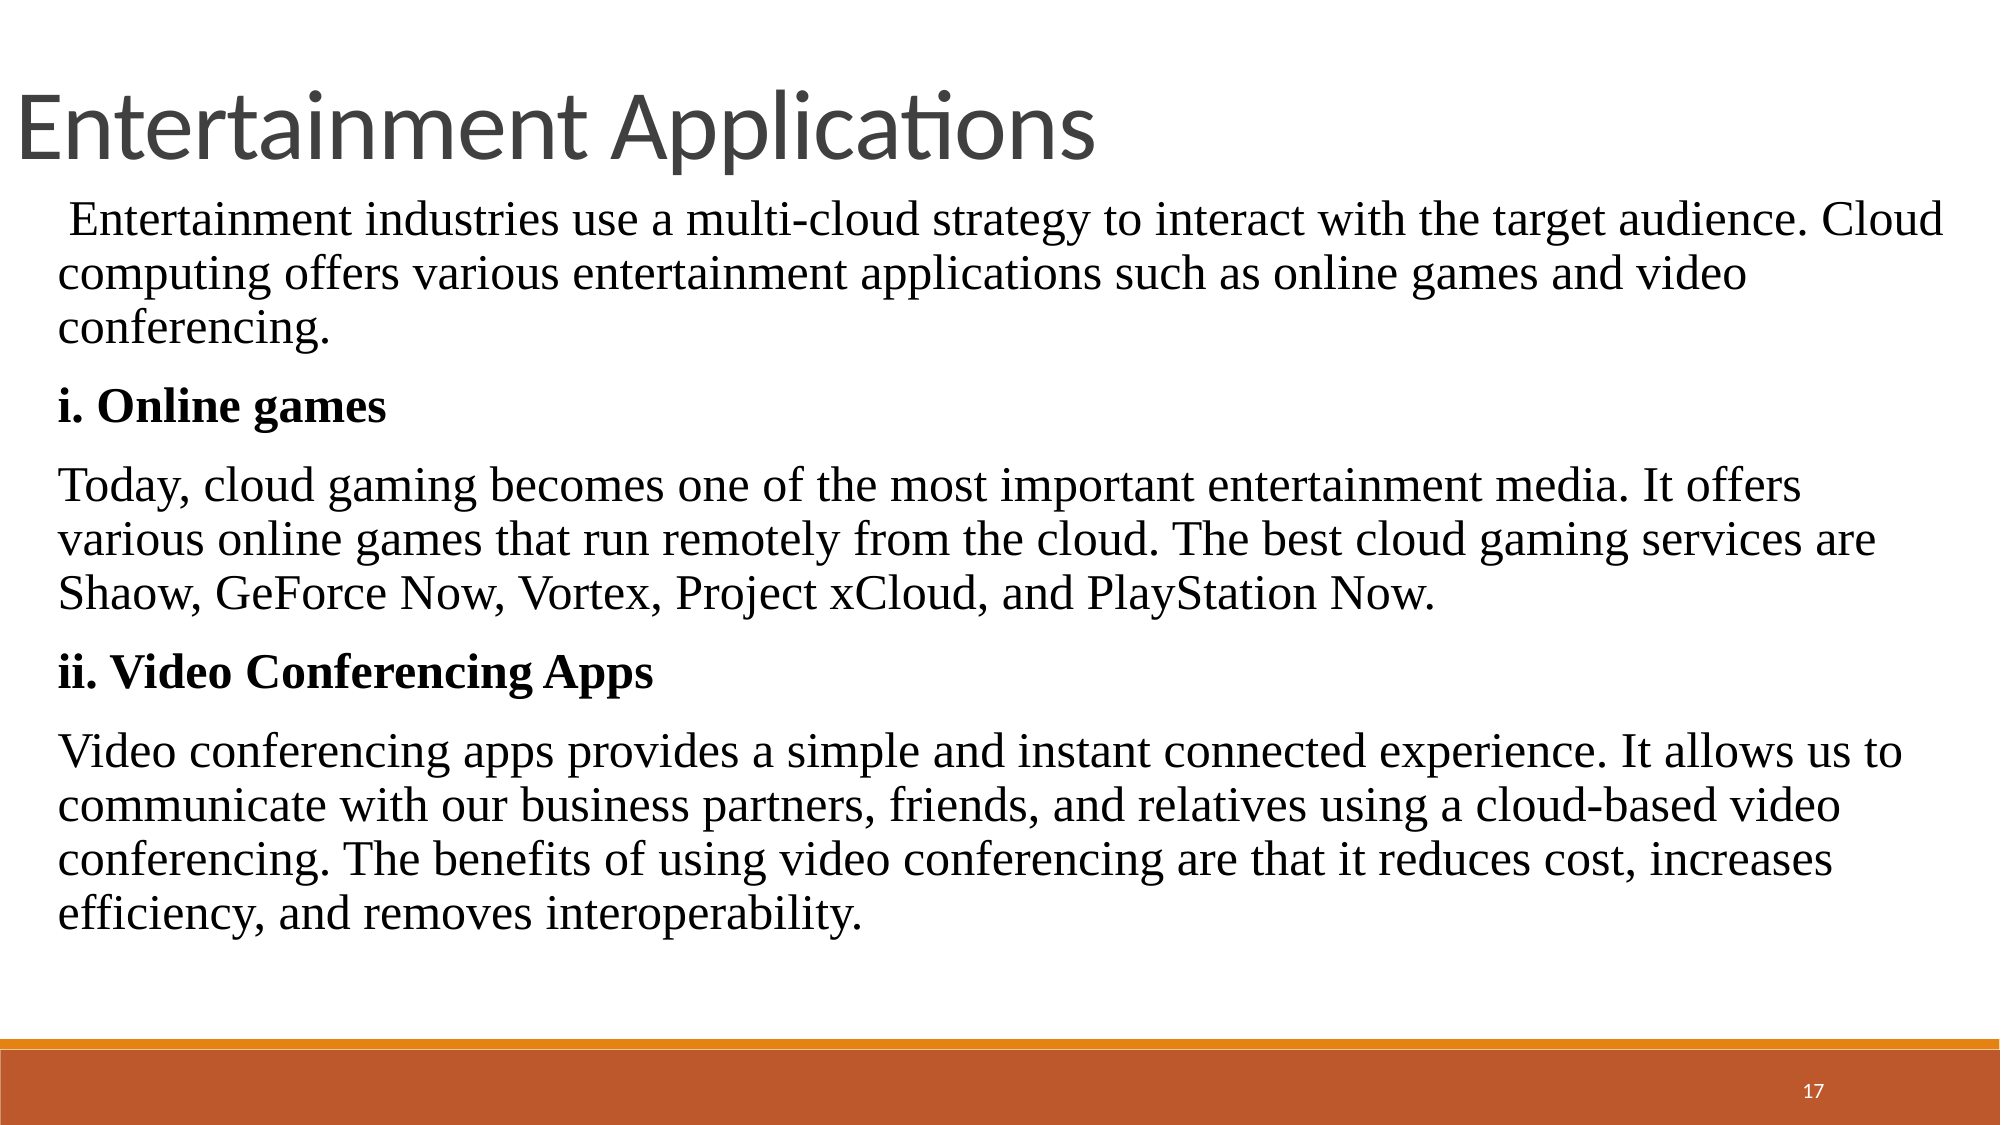

Entertainment Applications
 Entertainment industries use a multi-cloud strategy to interact with the target audience. Cloud computing offers various entertainment applications such as online games and video conferencing.
i. Online games
Today, cloud gaming becomes one of the most important entertainment media. It offers various online games that run remotely from the cloud. The best cloud gaming services are Shaow, GeForce Now, Vortex, Project xCloud, and PlayStation Now.
ii. Video Conferencing Apps
Video conferencing apps provides a simple and instant connected experience. It allows us to communicate with our business partners, friends, and relatives using a cloud-based video conferencing. The benefits of using video conferencing are that it reduces cost, increases efficiency, and removes interoperability.

17